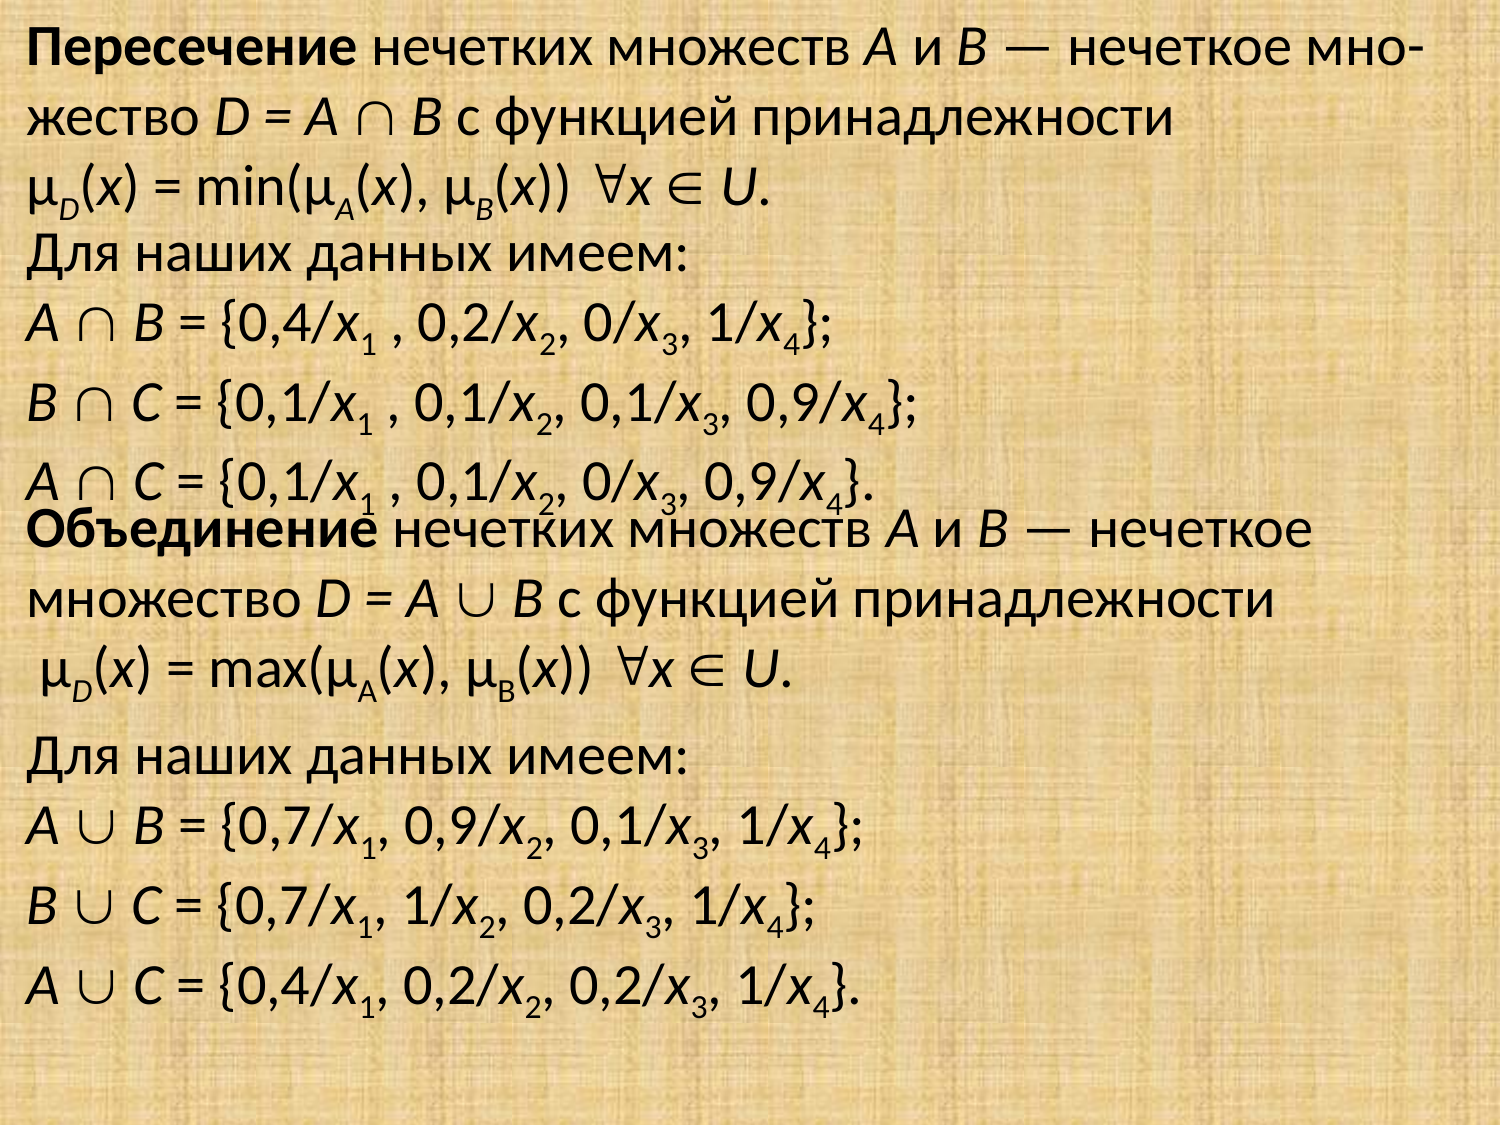

Пересечение нечетких множеств A и B — нечеткое мно-жество D = A ∩ B с функцией принадлежности
µD(x) = min(µA(x), µB(x)) ∀x ∈ U.
Для наших данных имеем:
A ∩ B = {0,4/x1 , 0,2/x2, 0/x3, 1/x4};
B ∩ C = {0,1/x1 , 0,1/x2, 0,1/x3, 0,9/x4};
A ∩ С = {0,1/x1 , 0,1/x2, 0/x3, 0,9/x4}.
Объединение нечетких множеств A и B — нечеткое множество D = A ∪ B с функцией принадлежности
 µD(x) = max(µA(x), µB(x)) ∀x ∈ U.
Для наших данных имеем:
А ∪ B = {0,7/x1, 0,9/x2, 0,1/x3, 1/x4};
B ∪ C = {0,7/x1, 1/x2, 0,2/x3, 1/x4};
А ∪ C = {0,4/x1, 0,2/x2, 0,2/x3, 1/x4}.